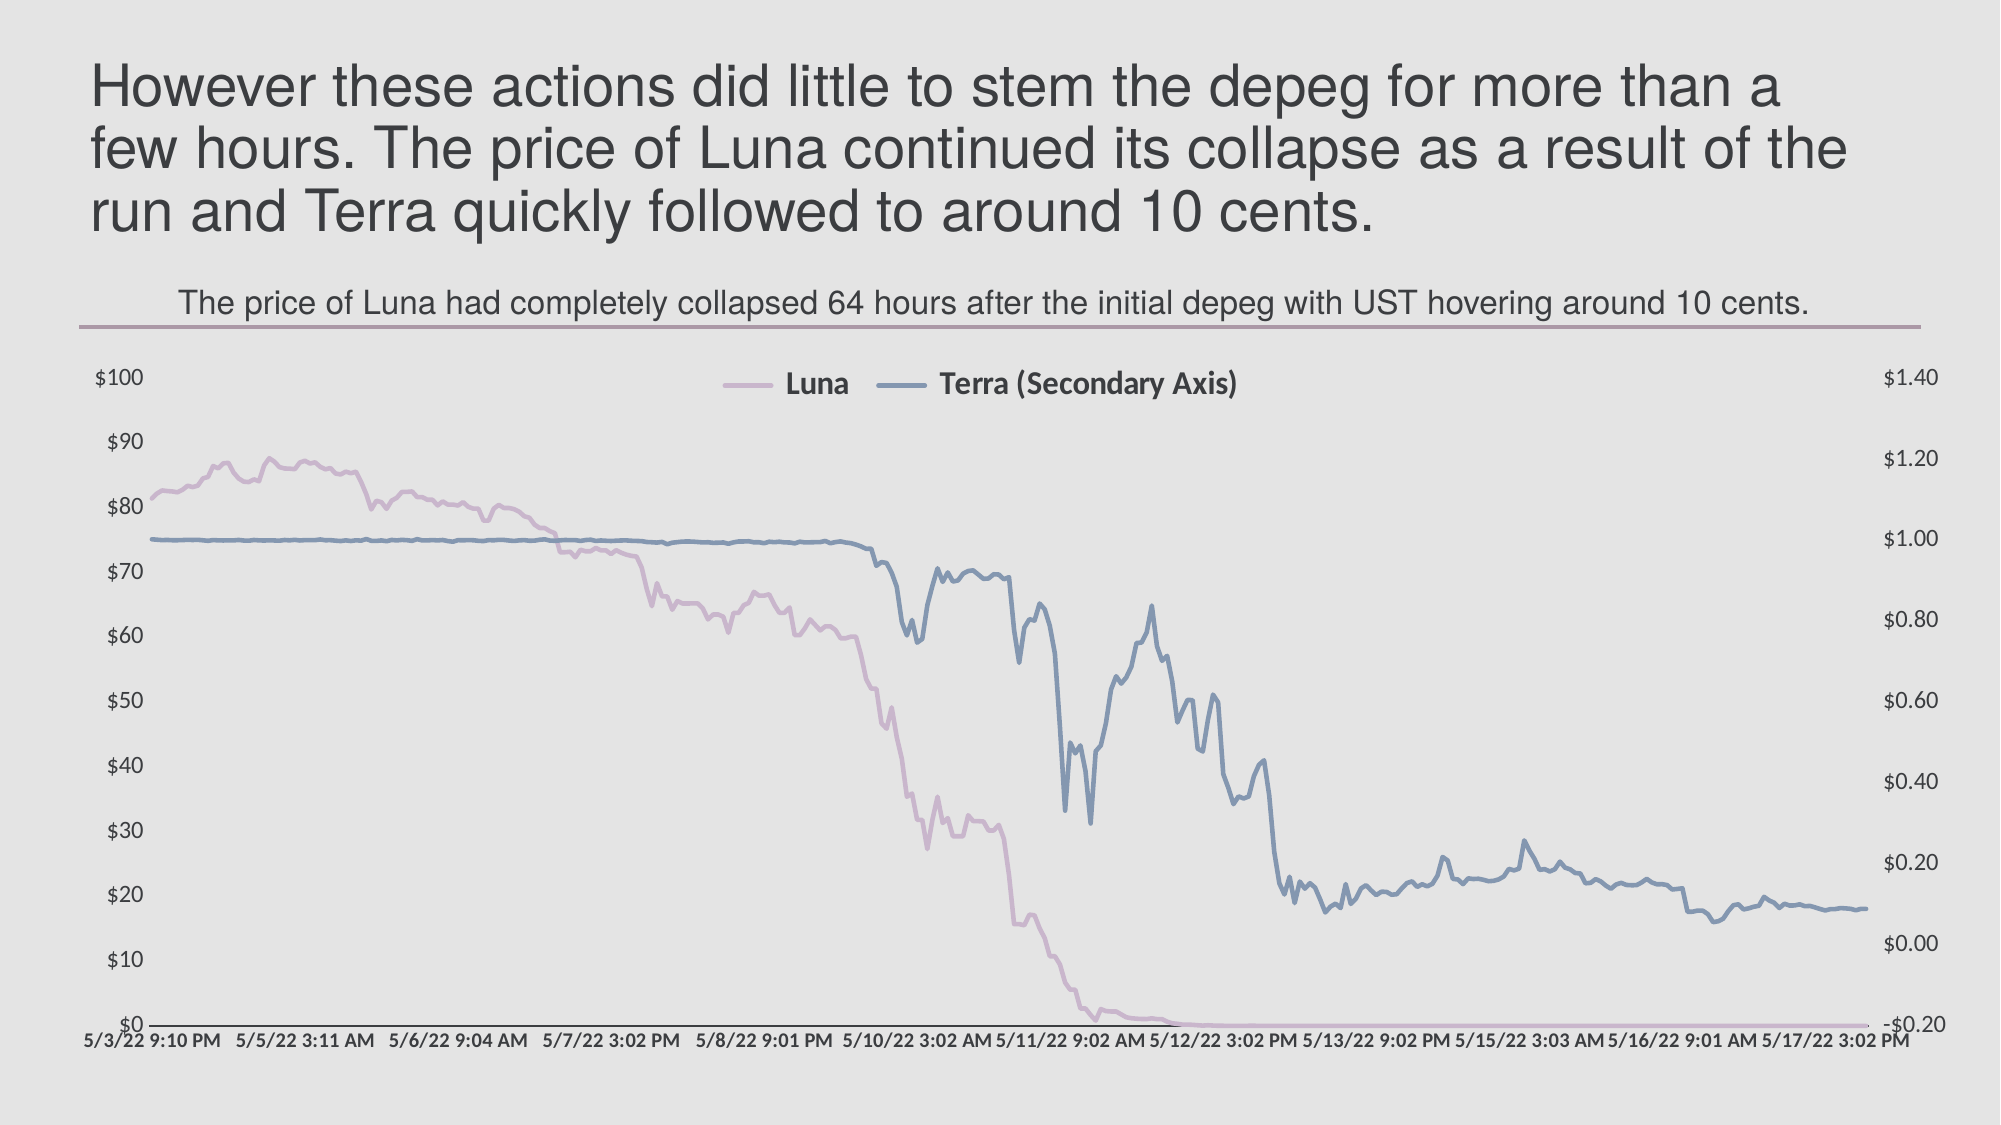

# However these actions did little to stem the depeg for more than a few hours. The price of Luna continued its collapse as a result of the run and Terra quickly followed to around 10 cents.
The price of Luna had completely collapsed 64 hours after the initial depeg with UST hovering around 10 cents.

### Chart

| Category |  Luna  |  Terra (Secondary Axis)  |
|---|---|---|
| 44684.882597488424 | 81.5229317689195 | 1.00342934501629 |
| 44684.924188113422 | 82.2904524538493 | 1.00244416897699 |
| 44684.965609016203 | 82.7650970171694 | 1.00147841733608 |
| 44685.00760305555 | 82.6690637953961 | 1.00178919769912 |
| 44685.049540995373 | 82.604801286815 | 1.00108201385839 |
| 44685.090612916669 | 82.4772398419307 | 1.00117211388287 |
| 44685.132300335652 | 82.8651202533654 | 1.00155430848275 |
| 44685.174244513888 | 83.4952171964211 | 1.00208157856789 |
| 44685.215826203705 | 83.2859157227688 | 1.00165486467477 |
| 44685.257509687501 | 83.5157116232707 | 1.00218742682397 |
| 44685.299032777781 | 84.6229657932911 | 1.00092440481279 |
| 44685.340906863421 | 84.8512052374719 | 0.99965934225131 |
| 44685.388436354166 | 86.5440422275249 | 1.00156200579207 |
| 44685.424270324074 | 86.1821765068223 | 1.00079286962092 |
| 44685.465725300921 | 86.9535918324196 | 1.00058356662679 |
| 44685.507710023143 | 87.0395418767629 | 1.00101202615392 |
| 44685.549205451389 | 85.5441071035293 | 1.0007651307572 |
| 44685.590957210647 | 84.6192119385139 | 1.00186603243805 |
| 44685.632938587965 | 84.1270119688444 | 1.00033523368231 |
| 44685.67422173611 | 84.0591762336944 | 0.999998810858063 |
| 44685.715567002313 | 84.4835955314238 | 1.00176179178048 |
| 44685.757704999996 | 84.1852608750959 | 1.00076857307336 |
| 44685.798950439814 | 86.6314915373061 | 1.00038921915567 |
| 44685.841192453707 | 87.7448854233654 | 1.00096531543875 |
| 44685.882303888888 | 87.2213216596545 | 1.00055609723066 |
| 44685.924753703701 | 86.3688423897678 | 0.999911371833679 |
| 44685.965721597226 | 86.1570952883718 | 1.00171267783948 |
| 44686.008104259265 | 86.136037082839 | 1.00079915301709 |
| 44686.049348171291 | 86.0513779413657 | 1.00214388445156 |
| 44686.090846631945 | 87.0796776967543 | 1.00060603045511 |
| 44686.13289627315 | 87.3581132688624 | 1.00149575819368 |
| 44686.17386678241 | 86.9296262095427 | 1.00125009694386 |
| 44686.216272002319 | 87.1065862355583 | 1.00146402223414 |
| 44686.257775555554 | 86.415550296359 | 1.00296161148458 |
| 44686.29914447917 | 86.0346473090322 | 1.00109416563839 |
| 44686.340984236114 | 86.2206414734568 | 1.00129792223251 |
| 44686.382837407407 | 85.3824837725027 | 1.00014674399635 |
| 44686.424638113429 | 85.2409748139838 | 0.999137223116435 |
| 44686.466388877314 | 85.6792714224866 | 1.00085573418843 |
| 44686.507449756944 | 85.4231171021888 | 0.999275341076005 |
| 44686.549428854167 | 85.6720079733266 | 1.00098383828429 |
| 44686.590647407407 | 84.0781660419181 | 1.0001104251157 |
| 44686.632805752313 | 82.2074940303663 | 1.00410033531679 |
| 44686.674115868052 | 79.826740674403 | 0.999801345970293 |
| 44686.716118784723 | 81.1750226479065 | 0.999344089483961 |
| 44686.757901689816 | 80.9484543401074 | 1.00069026432905 |
| 44686.799203333328 | 79.9206519788174 | 0.99878556819057 |
| 44686.841398321762 | 81.1988324311527 | 1.00192680363968 |
| 44686.882720821755 | 81.6282882395813 | 1.00064484188377 |
| 44686.924333472227 | 82.5257567491644 | 1.00200041393272 |
| 44686.965582395831 | 82.5469591398332 | 1.00131018920329 |
| 44687.008049525466 | 82.6070763643993 | 0.999486775800497 |
| 44687.044011458333 | 81.733410201666 | 1.00380864009628 |
| 44687.084704849534 | 81.733410201666 | 1.00075373733244 |
| 44687.127636041667 | 81.3234629130383 | 1.00066600711406 |
| 44687.16879575231 | 81.3234629130383 | 1.00156481799322 |
| 44687.210846296293 | 80.4539283811808 | 1.00074827532787 |
| 44687.25251849537 | 81.0802395880153 | 1.00178639549322 |
| 44687.293728356482 | 80.5853759865143 | 0.999144793690291 |
| 44687.335258240739 | 80.5853759865143 | 0.997432922307133 |
| 44687.377929178241 | 80.4364022260835 | 1.00121050613471 |
| 44687.419101064814 | 80.9543662034758 | 1.00104711223141 |
| 44687.4607521875 | 80.2417318796142 | 1.00141138887326 |
| 44687.502744201389 | 79.9422653608576 | 1.00110666788106 |
| 44687.542017268519 | 79.9422653608576 | 0.999630928193132 |
| 44687.585851805554 | 78.1005821715877 | 0.999157012589905 |
| 44687.626940601855 | 78.1005821715877 | 1.00138281103283 |
| 44687.668057511575 | 79.9410722048157 | 1.00092949733986 |
| 44687.709824398145 | 80.5413466957537 | 1.00221277745551 |
| 44687.751497824072 | 80.0503624852126 | 1.00180564238633 |
| 44687.793075289352 | 80.0503624852126 | 1.0004330052949 |
| 44687.835641134254 | 79.8741407429885 | 0.999353426521337 |
| 44687.877798136571 | 79.4698430380462 | 1.00077899100681 |
| 44687.919611620368 | 78.7790622405047 | 1.00145673101355 |
| 44687.96118658565 | 78.55063823561 | 0.999842198941285 |
| 44688.002905069443 | 77.4879327093182 | 1.0001710060728 |
| 44688.045209814816 | 76.9618719744052 | 1.00233652428388 |
| 44688.085519074069 | 76.9618719744052 | 1.00339447224203 |
| 44688.126273819449 | 76.4804433156791 | 1.0003524620839 |
| 44688.168081365744 | 76.1604217915366 | 0.99963500254446 |
| 44688.210744872689 | 73.2222990523443 | 1.00080312613068 |
| 44688.252527407407 | 73.2222990523443 | 1.00167543676762 |
| 44688.2928000463 | 73.293546912626 | 1.00145111578625 |
| 44688.336163726854 | 72.4331491363387 | 1.00144163298847 |
| 44688.379056134261 | 73.6018523150334 | 0.99944931777643 |
| 44688.419049467593 | 73.3662571602352 | 1.00151802320455 |
| 44688.460044918982 | 73.3662571602352 | 1.00249982343835 |
| 44688.501215856479 | 73.8866411783415 | 0.999376217904401 |
| 44688.544020902773 | 73.5142552541491 | 1.00052195475243 |
| 44688.584913819446 | 73.5142552541491 | 0.999796169215188 |
| 44688.626621574076 | 72.9344905359036 | 0.999193147557172 |
| 44688.672243912035 | 73.5340467389419 | 0.999908576593991 |
| 44688.713919814814 | 73.1358581579652 | 1.00056627246485 |
| 44688.75569711806 | 72.8480869339039 | 1.00062640392754 |
| 44688.795494548613 | 72.6496459990711 | 0.999839546724798 |
| 44688.83725788194 | 72.5539780797584 | 0.999359869713393 |
| 44688.876511666662 | 70.8413204743285 | 0.998999550446557 |
| 44688.918413634259 | 67.5211631797212 | 0.996714046692906 |
| 44688.960886504632 | 64.8774147623012 | 0.996139202112389 |
| 44689.003030613429 | 68.4473524824428 | 0.995232308695928 |
| 44689.042003773153 | 66.3813521155465 | 0.997085105862681 |
| 44689.083821956017 | 66.3813521155465 | 0.991179065771248 |
| 44689.125154745372 | 64.3306723661581 | 0.994962703126957 |
| 44689.16787701389 | 65.6756525325542 | 0.996469789704607 |
| 44689.209322662035 | 65.2921208578166 | 0.997749939491906 |
| 44689.250299722218 | 65.2921208578166 | 0.998053274888793 |
| 44689.293286458334 | 65.3081362647019 | 0.997744034035396 |
| 44689.334709282411 | 65.3081362647019 | 0.996718500856293 |
| 44689.376255625 | 64.5149457075488 | 0.99566789576117 |
| 44689.41791319444 | 62.832591782778 | 0.996113634530706 |
| 44689.459728217596 | 63.600707307 | 0.994759944818133 |
| 44689.501419224536 | 63.600707307 | 0.995023416534502 |
| 44689.542801307871 | 63.2428067749972 | 0.995563086419396 |
| 44689.584154849537 | 60.7739319822858 | 0.992435579762763 |
| 44689.626144872687 | 63.8380602992875 | 0.99584250983742 |
| 44689.667517083333 | 63.8380602992875 | 0.99804610822173 |
| 44689.708742835646 | 65.0446361458186 | 0.998085243512765 |
| 44689.750171793981 | 65.3897165641155 | 0.998610915003255 |
| 44689.792871620375 | 67.0974912050187 | 0.996057572480363 |
| 44689.834832118053 | 66.5127782975412 | 0.996232026463462 |
| 44689.876155266204 | 66.5127782975412 | 0.993751940236118 |
| 44689.917659479164 | 66.7168561858018 | 0.997418193891187 |
| 44689.959852673608 | 65.0952427088146 | 0.996330270883338 |
| 44690.001534409719 | 63.8564164692502 | 0.997553406695258 |
| 44690.04194855324 | 63.8564164692502 | 0.995724723408316 |
| 44690.084144004628 | 64.6885015531129 | 0.995546490759716 |
| 44690.125687361113 | 60.3924111117591 | 0.993374345484185 |
| 44690.167144108796 | 60.3924111117591 | 0.997502617040932 |
| 44690.208891018519 | 61.4665989930921 | 0.995789803816953 |
| 44690.250742256947 | 62.8447620673992 | 0.995963946958774 |
| 44690.292691122682 | 61.9931648938742 | 0.996273424392544 |
| 44690.335116400463 | 61.132937431406 | 0.996560093700082 |
| 44690.375842557871 | 61.7616205099424 | 0.999413794767412 |
| 44690.416890902779 | 61.7616205099424 | 0.993712511554351 |
| 44690.460546562499 | 61.1997916874983 | 0.996566170290407 |
| 44690.50232615741 | 59.9226967705053 | 0.998171043456597 |
| 44690.54193994213 | 59.9226967705053 | 0.995446772165404 |
| 44690.585550416668 | 60.1636116311039 | 0.993968972521499 |
| 44690.626070879633 | 60.1636116311039 | 0.990271924518292 |
| 44690.667647546295 | 57.3278528913744 | 0.985999512069388 |
| 44690.710577152779 | 53.5976792993917 | 0.979872747952479 |
| 44690.752014780097 | 52.1255312641713 | 0.980369604535309 |
| 44690.792930011579 | 52.1255312641713 | 0.937896255064072 |
| 44690.833556319441 | 46.7910034287276 | 0.947116524398092 |
| 44690.87537548611 | 45.9523298380145 | 0.944911942370338 |
| 44690.916696782406 | 49.239472381178 | 0.920846056887948 |
| 44690.959700324078 | 44.634013360824 | 0.886084784295161 |
| 44691.000536064814 | 41.279185364428 | 0.798753957463308 |
| 44691.042569074074 | 35.4181723866622 | 0.765717160626761 |
| 44691.083665821759 | 35.9222392667109 | 0.803939654459141 |
| 44691.126640717594 | 31.8435739788588 | 0.747933240533386 |
| 44691.166944108802 | 31.8435739788588 | 0.757080639228445 |
| 44691.208617129625 | 27.3280895445939 | 0.840510875706072 |
| 44691.251142731482 | 31.9208317388306 | 0.888974004375457 |
| 44691.293133275467 | 35.4283280380983 | 0.931800647072873 |
| 44691.333729247686 | 31.3498291277275 | 0.898099662057871 |
| 44691.37622017361 | 32.1177337164495 | 0.921608443939507 |
| 44691.417909178243 | 29.3224950421994 | 0.899041059069468 |
| 44691.460788888886 | 29.3065531189121 | 0.901627983105281 |
| 44691.501183622684 | 29.3065531189121 | 0.918548452404568 |
| 44691.543325775463 | 32.5575573221688 | 0.925080534309324 |
| 44691.58430855324 | 31.6470347913087 | 0.926692165660168 |
| 44691.625229050929 | 31.6470347913087 | 0.916215182245189 |
| 44691.668170914352 | 31.595117299795 | 0.905579546868908 |
| 44691.709607893514 | 30.2070904274809 | 0.906695666477911 |
| 44691.751070543978 | 30.2070904274809 | 0.91694890669583 |
| 44691.792669525465 | 31.068449071762 | 0.916343379699757 |
| 44691.833450682869 | 28.9197090281851 | 0.90461234319272 |
| 44691.876720439817 | 23.3059647591912 | 0.909884259196539 |
| 44691.919300104171 | 15.7364406316994 | 0.778901370835161 |
| 44691.95847331018 | 15.7364406316994 | 0.697784526033555 |
| 44692.001632280095 | 15.5522207509936 | 0.785053789227211 |
| 44692.047005821762 | 17.202543555261 | 0.805899394776015 |
| 44692.08431273148 | 17.10201445724 | 0.802332485529253 |
| 44692.126580405093 | 15.0949287837262 | 0.844749259762231 |
| 44692.168766724542 | 13.5532110798428 | 0.830199239277174 |
| 44692.208558171296 | 10.7764416074181 | 0.789801992019203 |
| 44692.25104116898 | 10.7764416074181 | 0.720623710414646 |
| 44692.293240949075 | 9.48576273169366 | 0.538158747651667 |
| 44692.333707604164 | 6.70132457943452 | 0.332367798940407 |
| 44692.376955011576 | 5.60292112890192 | 0.50082906336509 |
| 44692.417251597217 | 5.60292112890192 | 0.473971822296273 |
| 44692.46089224537 | 2.69372671793699 | 0.493739541411185 |
| 44692.501960069443 | 2.69372671793699 | 0.430146206609657 |
| 44692.543759155087 | 1.68609495465702 | 0.300700667390392 |
| 44692.585848101851 | 0.830475421126365 | 0.479204918379908 |
| 44692.627532777777 | 2.60670607125131 | 0.49376544746852 |
| 44692.672621863429 | 2.29250924629115 | 0.548731478105602 |
| 44692.71533550926 | 2.23418291850031 | 0.63215659819454 |
| 44692.752903692133 | 2.23418291850031 | 0.664890590937473 |
| 44692.801162754629 | 1.78180281199597 | 0.646578182442702 |
| 44692.834243483798 | 1.33958349273645 | 0.661987892012181 |
| 44692.882619988421 | 1.19440533936965 | 0.688464426895084 |
| 44692.91813888889 | 1.11719885837993 | 0.747103441927353 |
| 44692.95967729167 | 1.07382985963318 | 0.748119640493011 |
| 44693.009448541663 | 1.06287810990865 | 0.773650704172322 |
| 44693.051341238424 | 1.1714097275035 | 0.83972652994053 |
| 44693.09157128472 | 1.0533852668999 | 0.739659857971029 |
| 44693.125081481485 | 1.0533852668999 | 0.702889845217713 |
| 44693.168398935188 | 0.649072423167364 | 0.715337756856895 |
| 44693.213635752312 | 0.40280217042341 | 0.651665323739035 |
| 44693.250475949069 | 0.32738843417435 | 0.550417553754249 |
| 44693.293318402779 | 0.203576768034671 | 0.579768271802059 |
| 44693.334294062501 | 0.203576768034671 | 0.606457012913795 |
| 44693.375975949079 | 0.164415049271978 | 0.605656668249582 |
| 44693.417065798611 | 0.103655983630479 | 0.485587824564179 |
| 44693.458549120369 | 0.0511142686579937 | 0.478598700244983 |
| 44693.501328831015 | 0.106157052751689 | 0.556811583598829 |
| 44693.542897430554 | 0.0549741470421136 | 0.619460294743797 |
| 44693.583987696758 | 0.0182814318209637 | 0.600068205246586 |
| 44693.626450324075 | 0.0182814318209637 | 0.422658978251729 |
| 44693.667999363424 | 0.00950006604141905 | 0.388582913657652 |
| 44693.709455324075 | 0.011166128082193 | 0.348444906852772 |
| 44693.753156851853 | 0.0131283139893307 | 0.367680375216875 |
| 44693.792906076385 | 0.0177416366046688 | 0.362449705233928 |
| 44693.834694641206 | 0.0201627608090927 | 0.367383512466007 |
| 44693.876275254632 | 0.0304859560530865 | 0.417338776989346 |
| 44693.918818113423 | 0.00511824394448386 | 0.445762013802259 |
| 44693.959178449077 | 0.00511824394448386 | 0.456868043455265 |
| 44694.000681562495 | 0.00286444112003863 | 0.370167777885041 |
| 44694.04360881944 | 0.00121293774223281 | 0.230884663184272 |
| 44694.084983935187 | 0.00073487388114215 | 0.152468483919938 |
| 44694.12750962963 | 0.00073487388114215 | 0.125036133765783 |
| 44694.168860474536 | 1.78863944032527e-05 | 0.168872401141673 |
| 44694.208680231481 | 1.78863944032527e-05 | 0.103866642201266 |
| 44694.252245451389 | 2.57583182402776e-05 | 0.157080532916274 |
| 44694.292565324075 | 2.57583182402776e-05 | 0.139431214019934 |
| 44694.335435046298 | 3.38318588406872e-05 | 0.152963048636486 |
| 44694.375901979161 | 3.38318588406872e-05 | 0.141920393989473 |
| 44694.418214305551 | 8.93060218968359e-06 | 0.112706611469786 |
| 44694.460416111113 | 9.45987838366776e-06 | 0.0806199563877944 |
| 44694.501178125 | 9.45987838366776e-06 | 0.0947019739558598 |
| 44694.541941655094 | 1.53061848304118e-05 | 0.102559785601876 |
| 44694.584789490742 | 1.39772052475734e-05 | 0.0913744767776124 |
| 44694.627038981482 | 3.17713919733747e-05 | 0.150785449129276 |
| 44694.668986180557 | 4.62145178201135e-05 | 0.101618864028422 |
| 44694.709768148146 | 0.000128484229821216 | 0.114698837078013 |
| 44694.751858113421 | 0.000128484229821216 | 0.140059674542809 |
| 44694.793228449074 | 8.58683609411182e-05 | 0.147982094077838 |
| 44694.83334975694 | 9.48882437740024e-05 | 0.134854706008982 |
| 44694.876703576389 | 8.70353120022113e-05 | 0.123570062508357 |
| 44694.917608483796 | 8.70353120022113e-05 | 0.131818896036736 |
| 44694.959725833338 | 8.93023520456745e-05 | 0.131509795282989 |
| 44695.002433611109 | 0.000114642830714084 | 0.124394340141501 |
| 44695.041898506941 | 0.000114642830714084 | 0.125756895695231 |
| 44695.083389212959 | 0.000100066015047183 | 0.140446698951659 |
| 44695.125354270829 | 0.000138400781364326 | 0.153243599971828 |
| 44695.168740914349 | 0.000159998661478724 | 0.157576249729322 |
| 44695.210679826385 | 0.000196892468099905 | 0.14385145673588 |
| 44695.251392071761 | 0.000140033423006495 | 0.150255391419958 |
| 44695.294192997681 | 0.000178549128758953 | 0.145192140326868 |
| 44695.334196608797 | 0.000178549128758953 | 0.151272285301284 |
| 44695.377173749999 | 0.000288844957980158 | 0.171675629503215 |
| 44695.417740555553 | 0.000288844957980158 | 0.217814362988569 |
| 44695.458517858795 | 0.000465503754601548 | 0.209016566420699 |
| 44695.501242916667 | 0.000585216705139209 | 0.163707771385101 |
| 44695.542772094908 | 0.000409474001060366 | 0.162055777811166 |
| 44695.586507314816 | 0.000303505654076706 | 0.150735192936463 |
| 44695.627356168981 | 0.000425150391101324 | 0.165039379028309 |
| 44695.669012349535 | 0.000401757242101827 | 0.163226874583721 |
| 44695.710128773149 | 0.000401757242101827 | 0.164003489455384 |
| 44695.75182203704 | 0.000389938731532118 | 0.161352541919069 |
| 44695.79184633102 | 0.000389938731532118 | 0.157839428097516 |
| 44695.836008715276 | 0.000409369717838351 | 0.158873900812092 |
| 44695.875555775463 | 0.000409369717838351 | 0.162307188169566 |
| 44695.91877668981 | 0.000474030148746727 | 0.16961672056555 |
| 44695.95979518519 | 0.000474030148746727 | 0.188392244808555 |
| 44696.001222916668 | 0.000480818379025917 | 0.184541399811178 |
| 44696.042322245368 | 0.000446714482155026 | 0.188913432588879 |
| 44696.085147893522 | 0.000425483138420677 | 0.258814469536456 |
| 44696.127228877318 | 0.000418908522031848 | 0.233633995964844 |
| 44696.168394953704 | 0.000383631138357233 | 0.212864598274782 |
| 44696.211221631944 | 0.000301041859918412 | 0.185920915230961 |
| 44696.253305196762 | 0.000309995999254488 | 0.187825284441498 |
| 44696.293497962964 | 0.000309995999254488 | 0.181913094670231 |
| 44696.336084502313 | 0.000300408914572063 | 0.18749117549504 |
| 44696.378963842595 | 0.000300408914572063 | 0.206262297822311 |
| 44696.420132615742 | 0.000301538710701119 | 0.1913230009639 |
| 44696.459713564815 | 0.000322702861087411 | 0.187167557038313 |
| 44696.502777592592 | 0.000308052655757689 | 0.178105267932235 |
| 44696.541697476852 | 0.00026899804345218 | 0.176984619700959 |
| 44696.586100266199 | 0.000196347445483786 | 0.152654757156392 |
| 44696.625353113428 | 0.000196347445483786 | 0.153747010364858 |
| 44696.668466296294 | 0.000220896019433332 | 0.163110099342922 |
| 44696.710784351853 | 0.000262554130089808 | 0.157461432228279 |
| 44696.750352824078 | 0.000262554130089808 | 0.146917807627226 |
| 44696.79470672454 | 0.000247660121216055 | 0.139141051555278 |
| 44696.836757303245 | 0.00022766603109224 | 0.149822209769827 |
| 44696.876467974536 | 0.00022766603109224 | 0.153762824120196 |
| 44696.917981388891 | 0.000214614404219194 | 0.148575311317543 |
| 44696.961525115737 | 0.000220908336951163 | 0.147930673282551 |
| 44697.001349803242 | 0.000215353996643838 | 0.148032266763346 |
| 44697.042302592592 | 0.000261322333084708 | 0.154775656875589 |
| 44697.085580555555 | 0.000261322333084708 | 0.163606259634556 |
| 44697.126583715275 | 0.000266150152358423 | 0.154897431020562 |
| 44697.166740497691 | 0.000251498613518266 | 0.150286655075318 |
| 44697.210848888892 | 0.000242768818261208 | 0.150532435837956 |
| 44697.252364756947 | 0.000239508838213234 | 0.148409239505824 |
| 44697.292776018519 | 0.000239508838213234 | 0.137441948587119 |
| 44697.334077685184 | 0.000224433041561828 | 0.138766841249665 |
| 44697.376142662033 | 0.000237695789038169 | 0.140324809929014 |
| 44697.41850039352 | 0.00018996745869238 | 0.0822297148970918 |
| 44697.461081898145 | 0.00018996745869238 | 0.0825039050835724 |
| 44697.503244317129 | 0.00018996745869238 | 0.0852117800843376 |
| 44697.542630949072 | 0.00018996745869238 | 0.0850213503097057 |
| 44697.585622060185 | 0.00018996745869238 | 0.0764093831595933 |
| 44697.626128611111 | 0.00018996745869238 | 0.0566685709401219 |
| 44697.668834351847 | 0.00018996745869238 | 0.0587607554528924 |
| 44697.709408634255 | 0.00018996745869238 | 0.065144671246457 |
| 44697.751251122681 | 0.00018996745869238 | 0.0837770671859735 |
| 44697.795031307869 | 0.00018996745869238 | 0.0985900806179945 |
| 44697.835777685184 | 0.00018996745869238 | 0.100672344022525 |
| 44697.87733905093 | 0.00018996745869238 | 0.0880603791633433 |
| 44697.919161550926 | 0.00018996745869238 | 0.0907517842479979 |
| 44697.959889803242 | 0.00018996745869238 | 0.0947911137636321 |
| 44698.001428726857 | 0.00018996745869238 | 0.0971245965632036 |
| 44698.047446157405 | 0.00018996745869238 | 0.119244716761288 |
| 44698.085379189812 | 0.00018996745869238 | 0.110172744022963 |
| 44698.126658217589 | 0.00018996745869238 | 0.104583292338513 |
| 44698.168437488421 | 0.00018996745869238 | 0.0915834662503547 |
| 44698.209764027779 | 0.00018996745869238 | 0.102257134778006 |
| 44698.251779120372 | 0.00018996745869238 | 0.0976833879922595 |
| 44698.295166585653 | 0.00018996745869238 | 0.0980133085324854 |
| 44698.335887731482 | 0.00018996745869238 | 0.100793243333198 |
| 44698.375643101856 | 0.00018996745869238 | 0.0961326747462529 |
| 44698.41879826389 | 0.00018996745869238 | 0.0967776600080886 |
| 44698.460938865741 | 0.00018996745869238 | 0.0931566581075857 |
| 44698.502924652777 | 0.00018996745869238 | 0.0890319272080517 |
| 44698.544550706021 | 0.00018996745869238 | 0.0855209647010796 |
| 44698.586382199079 | 0.00018996745869238 | 0.0887312309036945 |
| 44698.626844039347 | 0.00018996745869238 | 0.0890869973615301 |
| 44698.667895937499 | 0.00018996745869238 | 0.0913427882600601 |
| 44698.711078171298 | 0.00018996745869238 | 0.0906529342112896 |
| 44698.75112277778 | 0.00018996745869238 | 0.0894316202513956 |
| 44698.794640590277 | 0.00018996745869238 | 0.0860247717123993 |
| 44698.834835231479 | 0.00018996745869238 | 0.0896881509697372 |
| 44698.839594907404 | 0.00018996745869238 | 0.0893919797555524 |